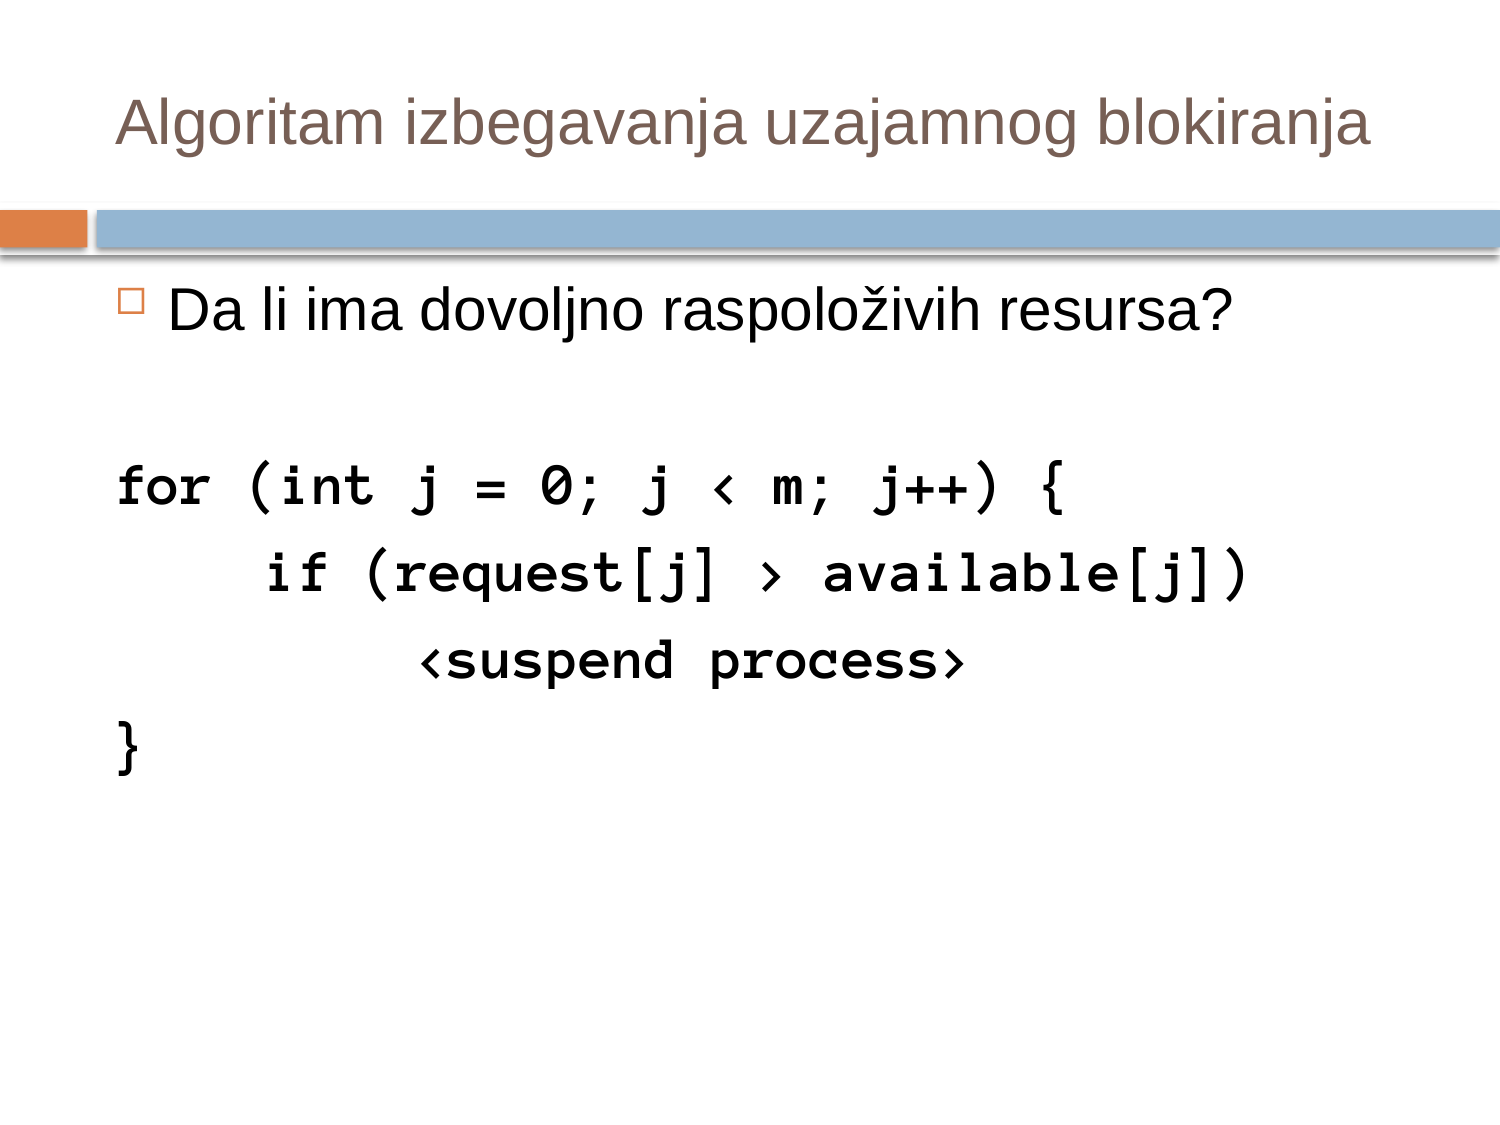

# Algoritam izbegavanja uzajamnog blokiranja
Da li ima dovoljno raspoloživih resursa?

for (int j = 0; j < m; j++) {
	if (request[j] > available[j])
		<suspend process>
}